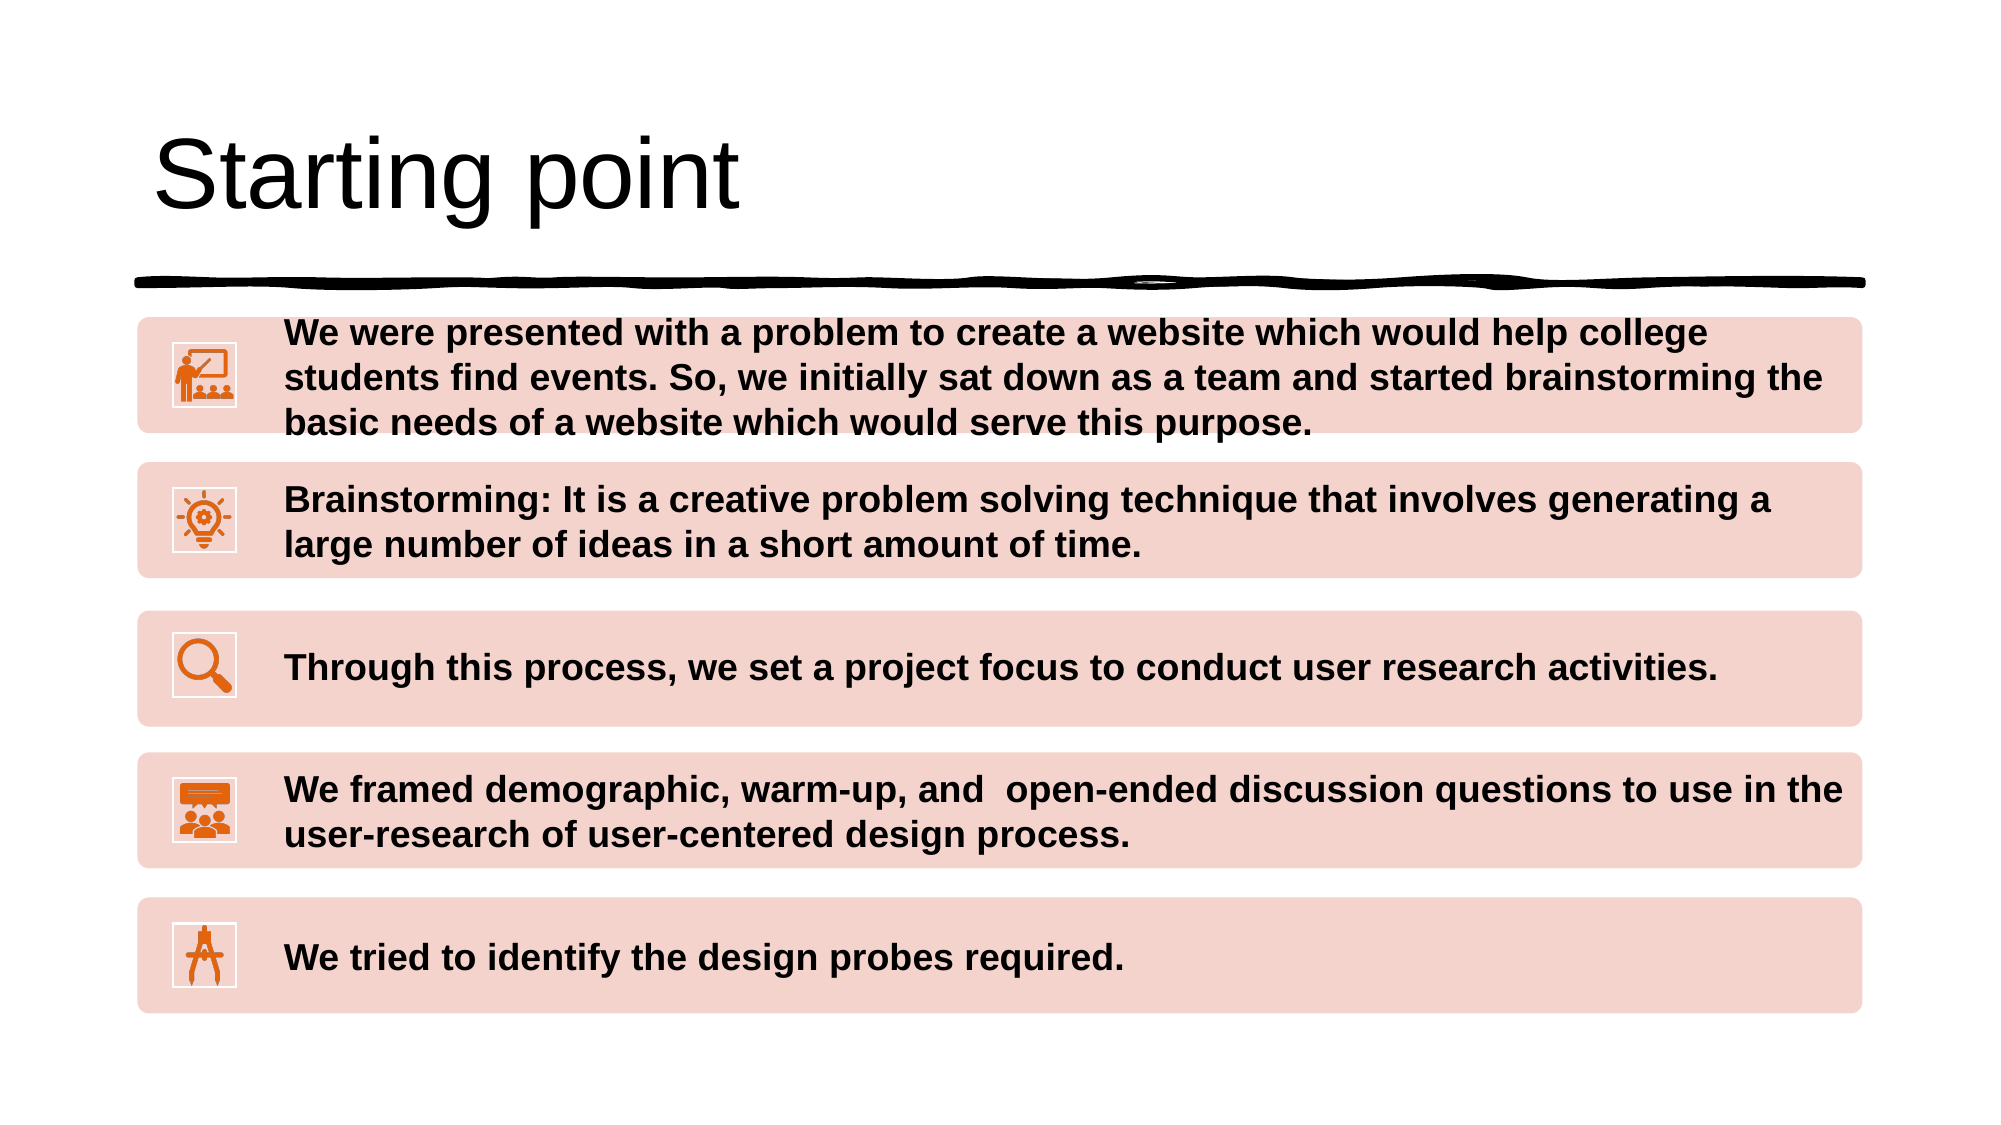

# Starting point
We were presented with a problem to create a website which would help college students find events. So, we initially sat down as a team and started brainstorming the basic needs of a website which would serve this purpose.
Brainstorming: It is a creative problem solving technique that involves generating a large number of ideas in a short amount of time.
Through this process, we set a project focus to conduct user research activities.
We framed demographic, warm-up, and  open-ended discussion questions to use in the user-research of user-centered design process.
We tried to identify the design probes required.